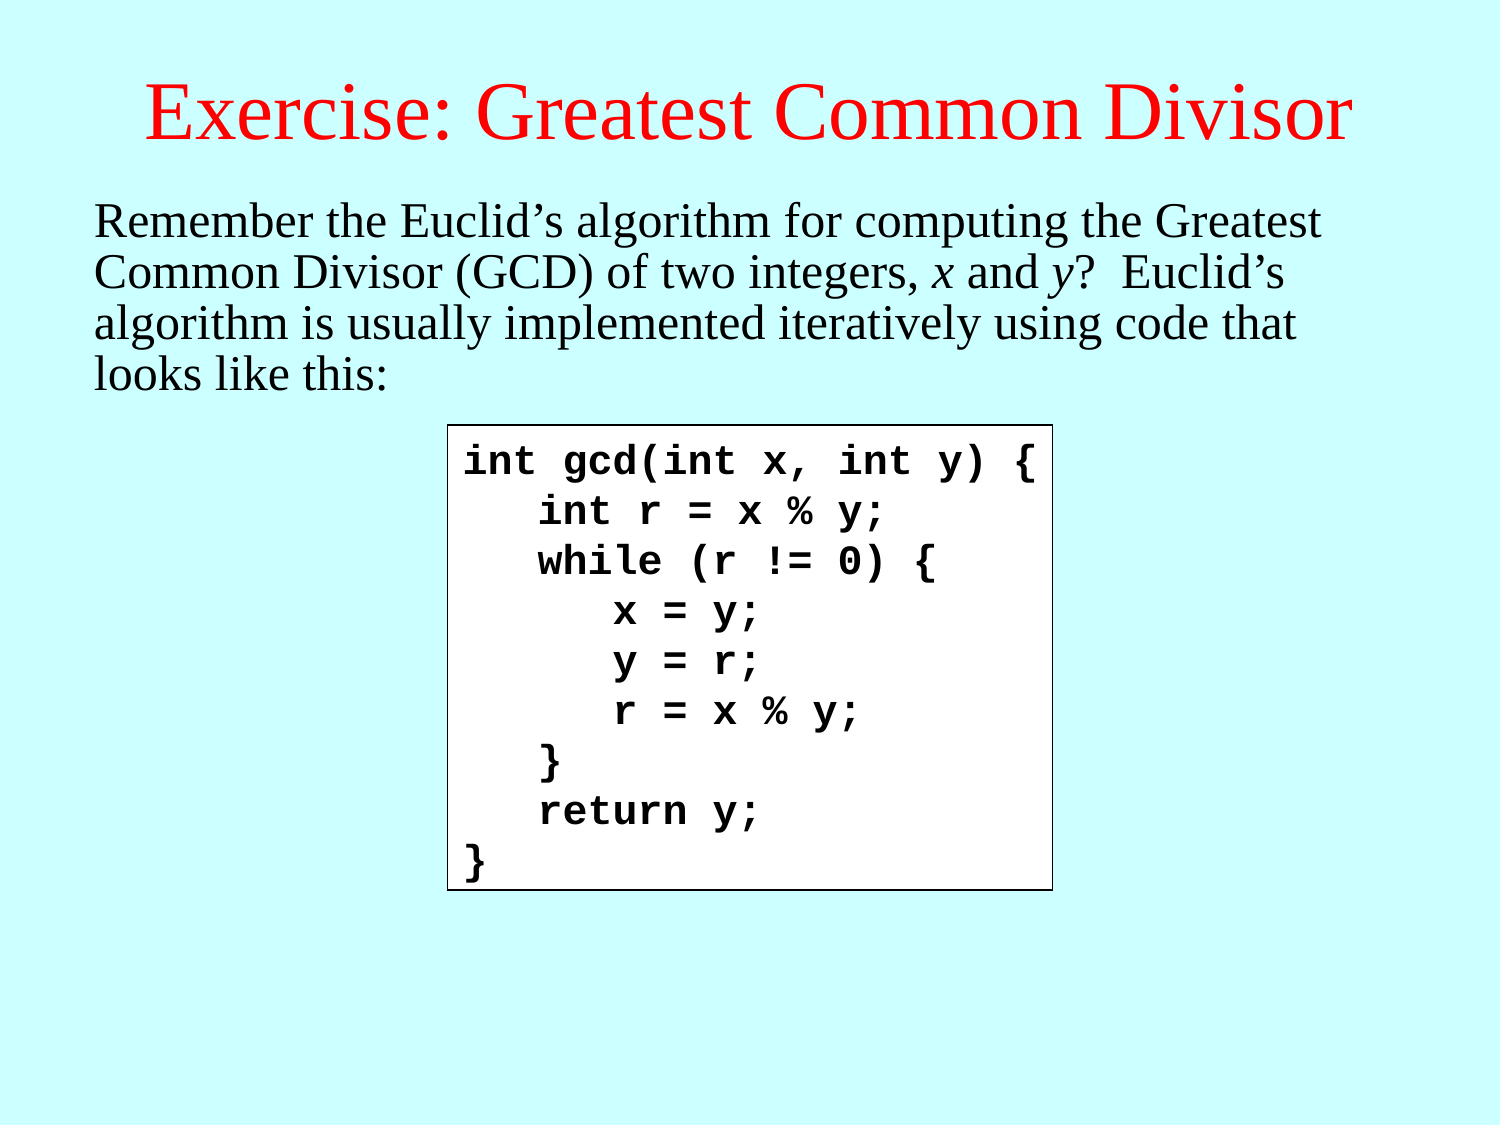

# Exercise: Greatest Common Divisor
Remember the Euclid’s algorithm for computing the Greatest Common Divisor (GCD) of two integers, x and y?  Euclid’s algorithm is usually implemented iteratively using code that looks like this:
int gcd(int x, int y) {
   int r = x % y;
   while (r != 0) {
      x = y;
      y = r;
      r = x % y;
   }
   return y;
}